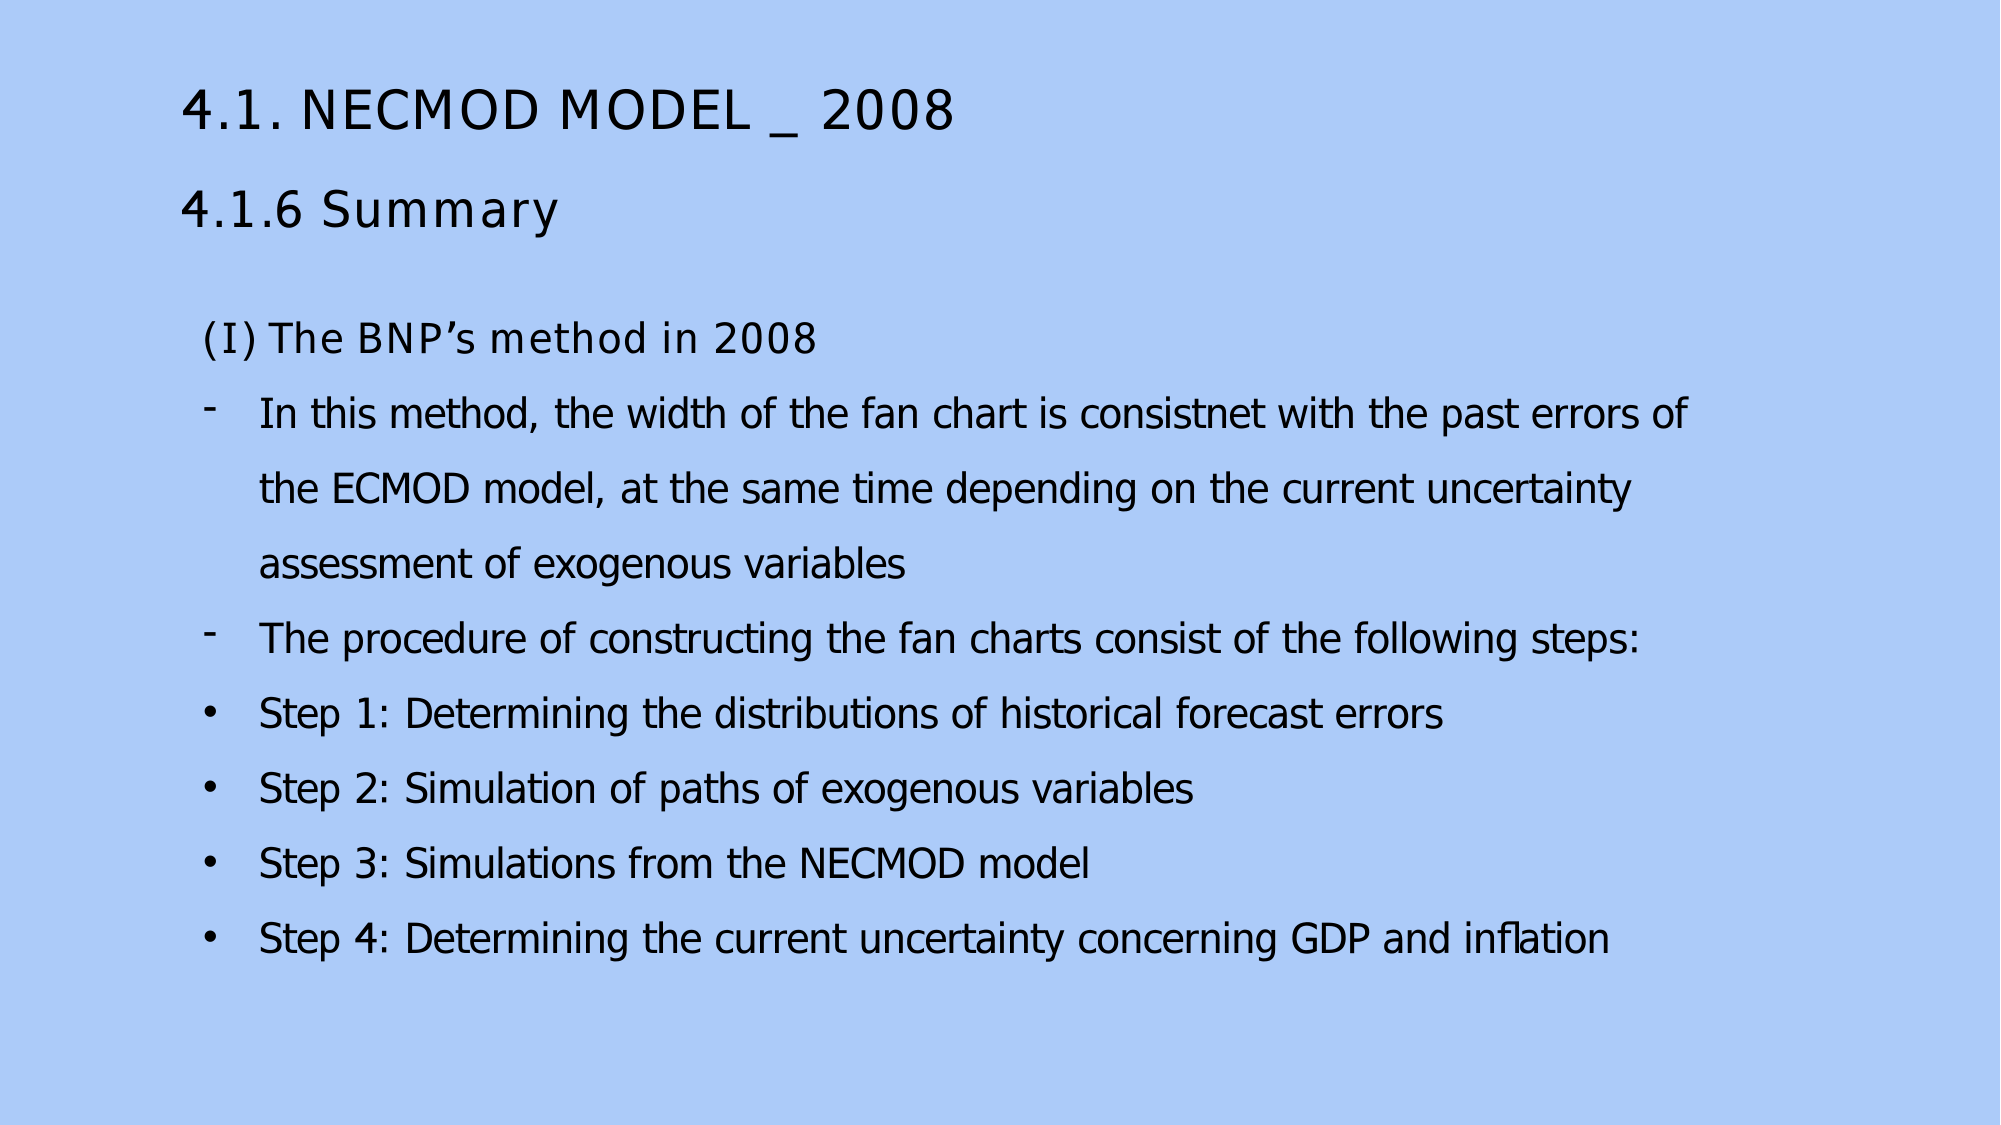

4.1. NECMOD MODEL _ 2008
4.1.6 Summary

The BNP’s method in 2008
In this method, the width of the fan chart is consistnet with the past errors of the ECMOD model, at the same time depending on the current uncertainty assessment of exogenous variables
The procedure of constructing the fan charts consist of the following steps:
Step 1: Determining the distributions of historical forecast errors
Step 2: Simulation of paths of exogenous variables
Step 3: Simulations from the NECMOD model
Step 4: Determining the current uncertainty concerning GDP and inflation